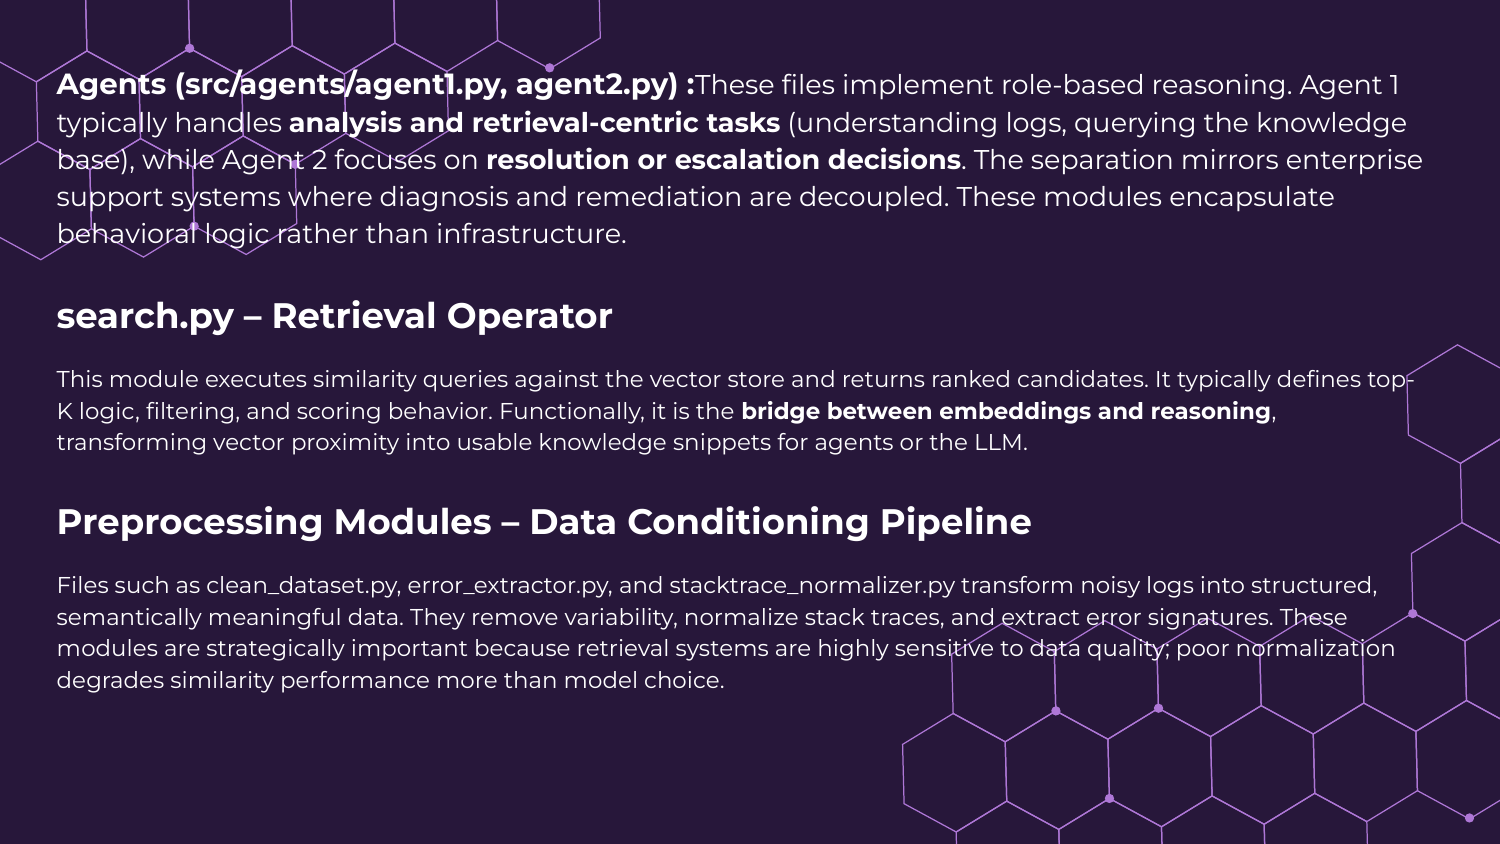

Agents (src/agents/agent1.py, agent2.py) :These files implement role-based reasoning. Agent 1 typically handles analysis and retrieval-centric tasks (understanding logs, querying the knowledge base), while Agent 2 focuses on resolution or escalation decisions. The separation mirrors enterprise support systems where diagnosis and remediation are decoupled. These modules encapsulate behavioral logic rather than infrastructure.
search.py – Retrieval Operator
This module executes similarity queries against the vector store and returns ranked candidates. It typically defines top-K logic, filtering, and scoring behavior. Functionally, it is the bridge between embeddings and reasoning, transforming vector proximity into usable knowledge snippets for agents or the LLM.
Preprocessing Modules – Data Conditioning Pipeline
Files such as clean_dataset.py, error_extractor.py, and stacktrace_normalizer.py transform noisy logs into structured, semantically meaningful data. They remove variability, normalize stack traces, and extract error signatures. These modules are strategically important because retrieval systems are highly sensitive to data quality; poor normalization degrades similarity performance more than model choice.